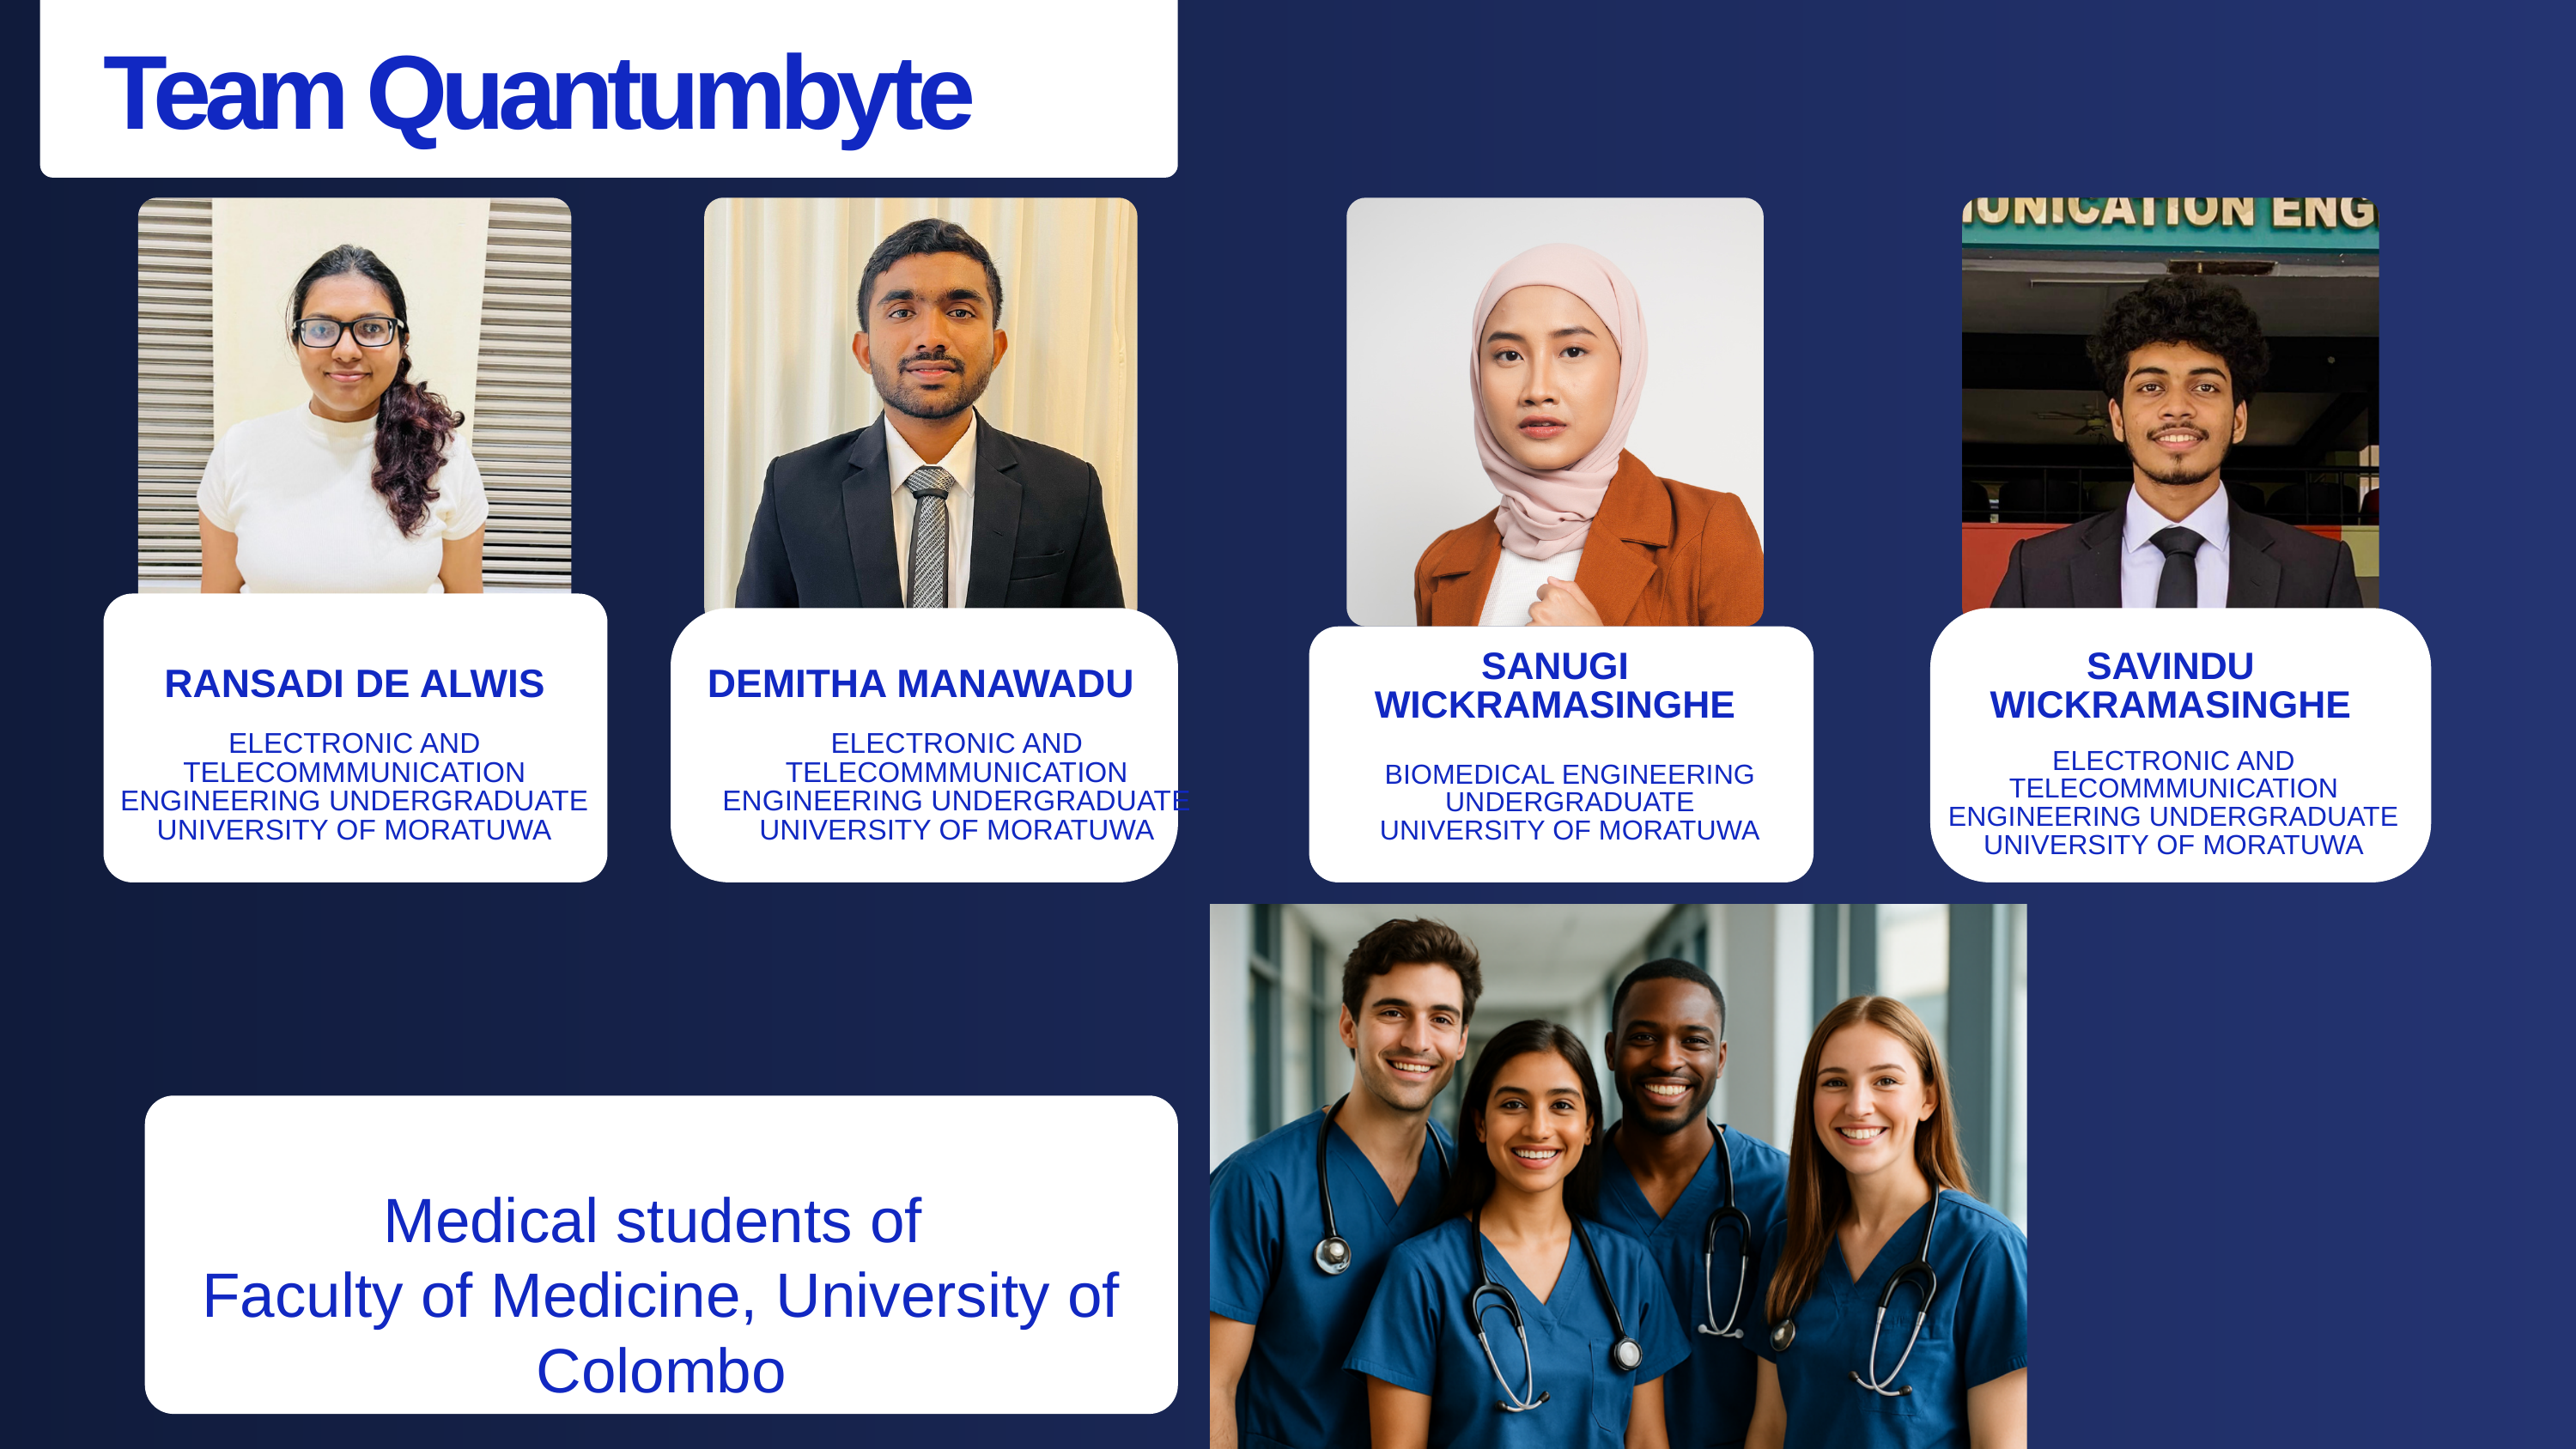

Team Quantumbyte

SANUGI WICKRAMASINGHE
SAVINDU WICKRAMASINGHE
RANSADI DE ALWIS
DEMITHA MANAWADU
ELECTRONIC AND TELECOMMMUNICATION ENGINEERING UNDERGRADUATE
UNIVERSITY OF MORATUWA
ELECTRONIC AND TELECOMMMUNICATION ENGINEERING UNDERGRADUATE
UNIVERSITY OF MORATUWA
ELECTRONIC AND TELECOMMMUNICATION ENGINEERING UNDERGRADUATE
UNIVERSITY OF MORATUWA
BIOMEDICAL ENGINEERING UNDERGRADUATE
UNIVERSITY OF MORATUWA

Medical students of
Faculty of Medicine, University of Colombo